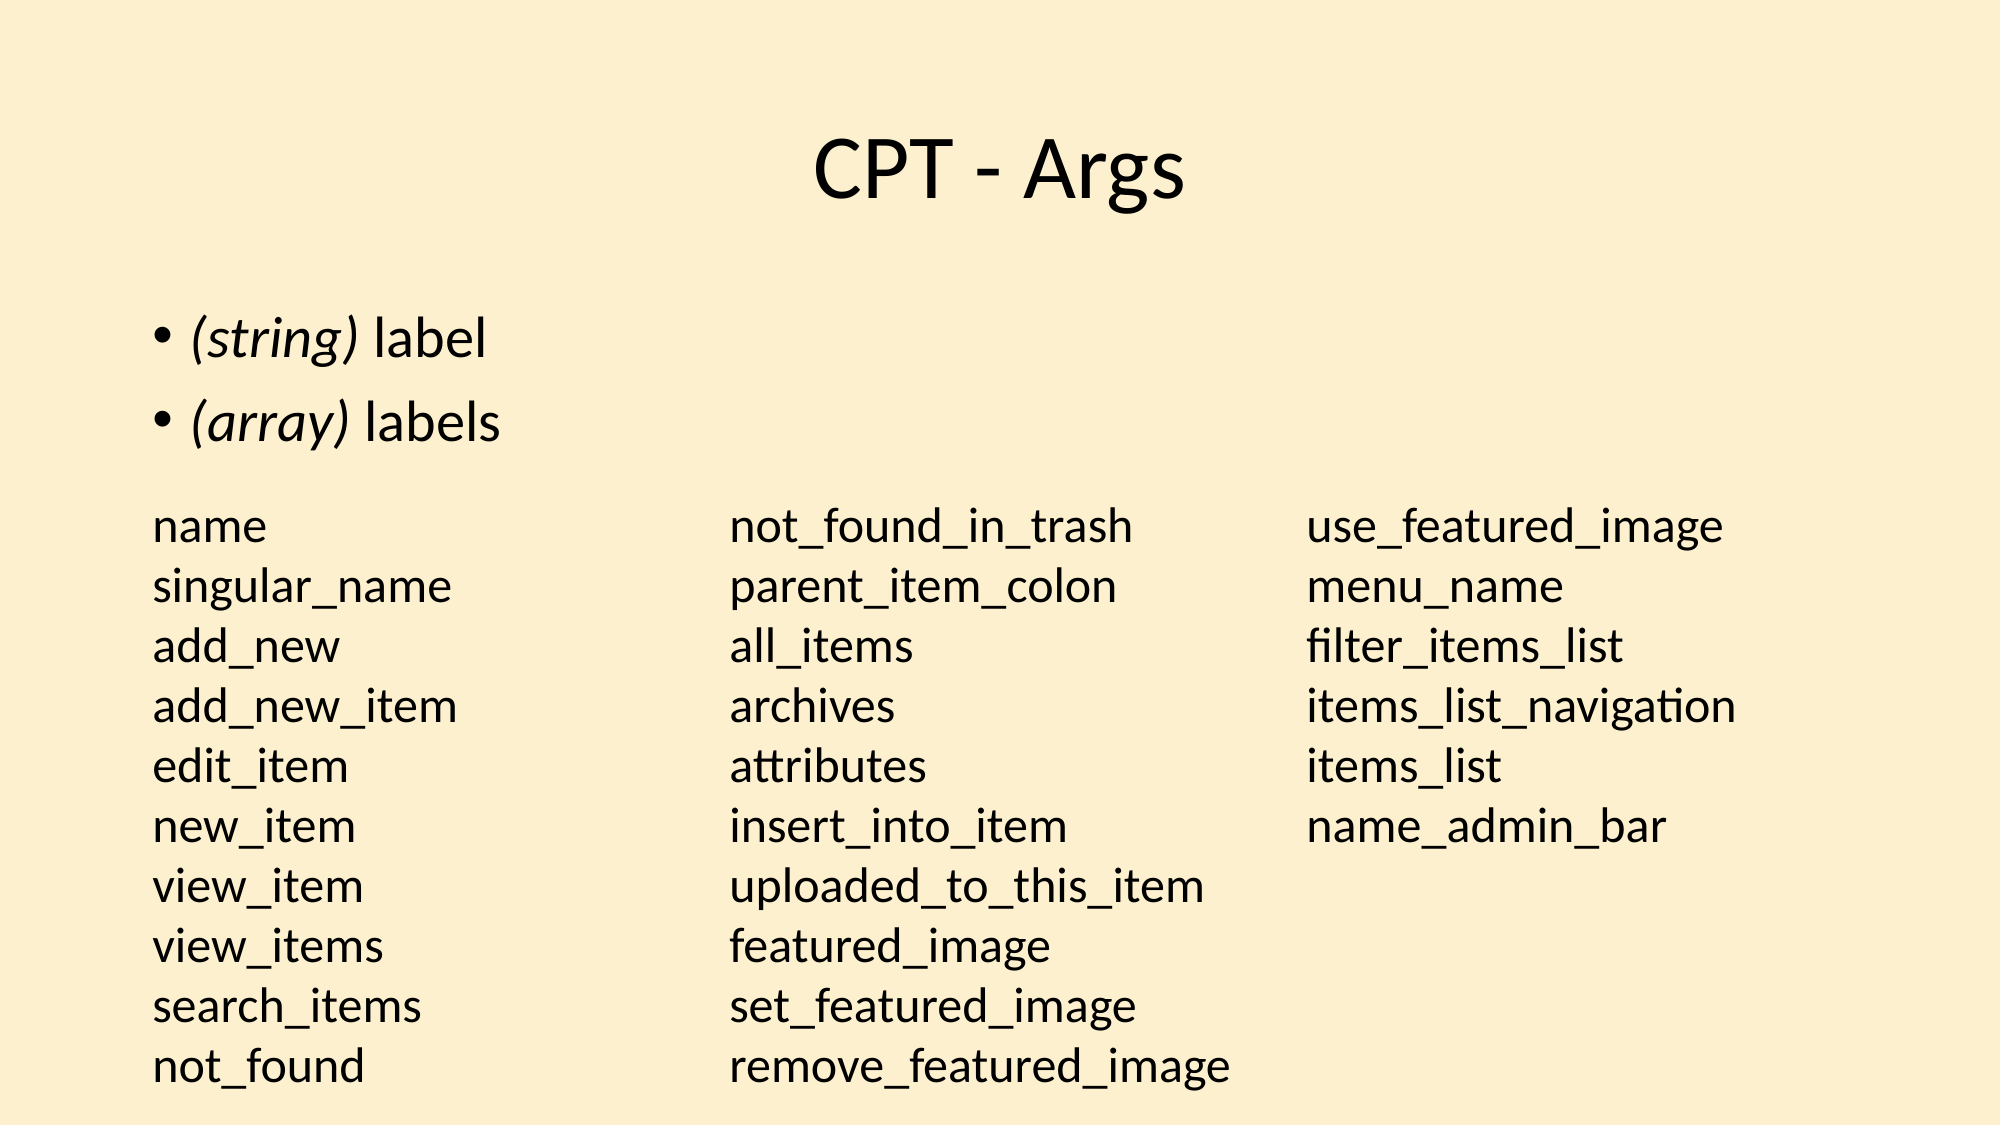

# CPT - Args
(string) label
(array) labels

name
singular_name
add_new
add_new_item
edit_item
new_item
view_item
view_items
search_items
not_found
not_found_in_trash
parent_item_colon
all_items
archives
attributes
insert_into_item
uploaded_to_this_item
featured_image
set_featured_image
remove_featured_image
use_featured_image
menu_name
filter_items_list
items_list_navigation
items_list
name_admin_bar